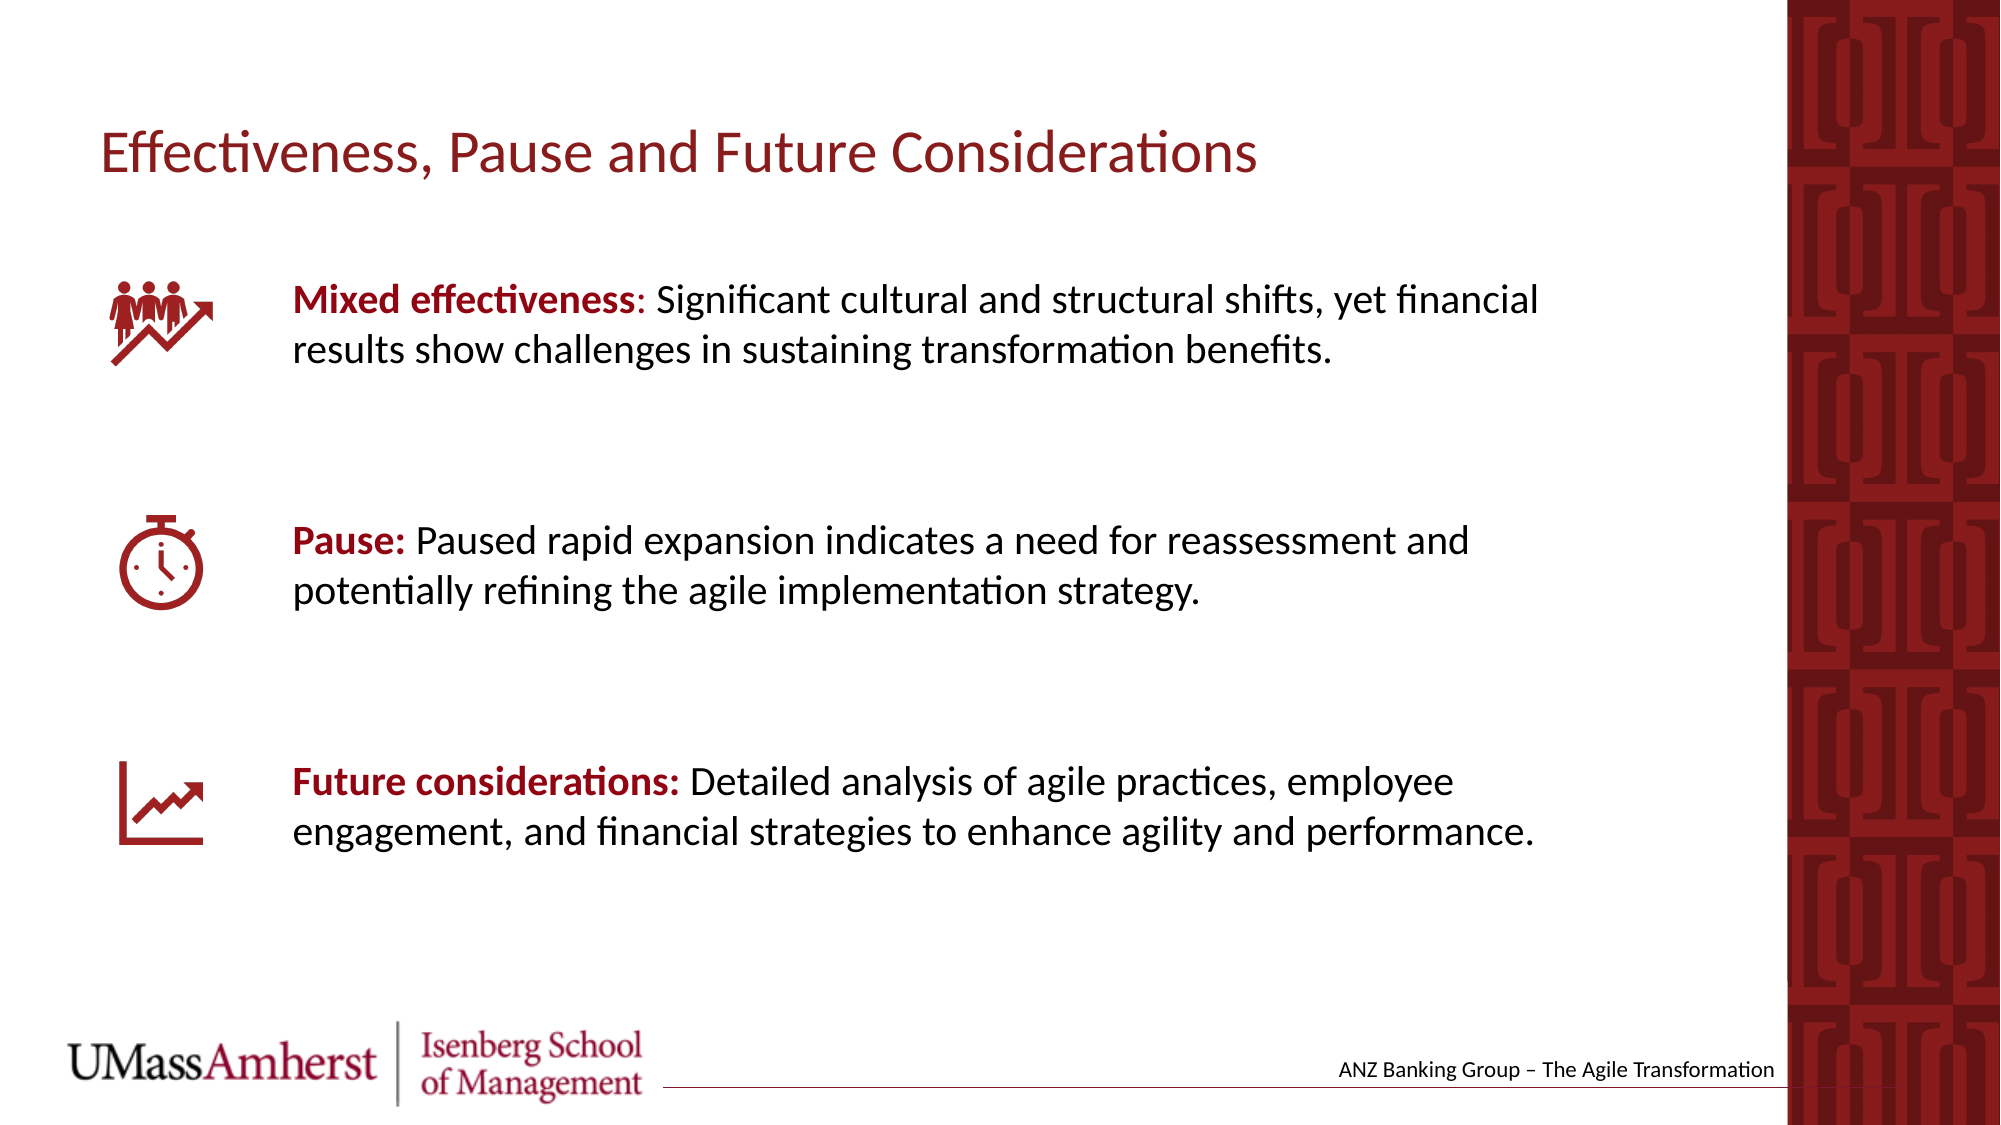

Effectiveness, Pause and Future Considerations

Mixed effectiveness: Significant cultural and structural shifts, yet financial results show challenges in sustaining transformation benefits.
Pause: Paused rapid expansion indicates a need for reassessment and potentially refining the agile implementation strategy.
Future considerations: Detailed analysis of agile practices, employee engagement, and financial strategies to enhance agility and performance.